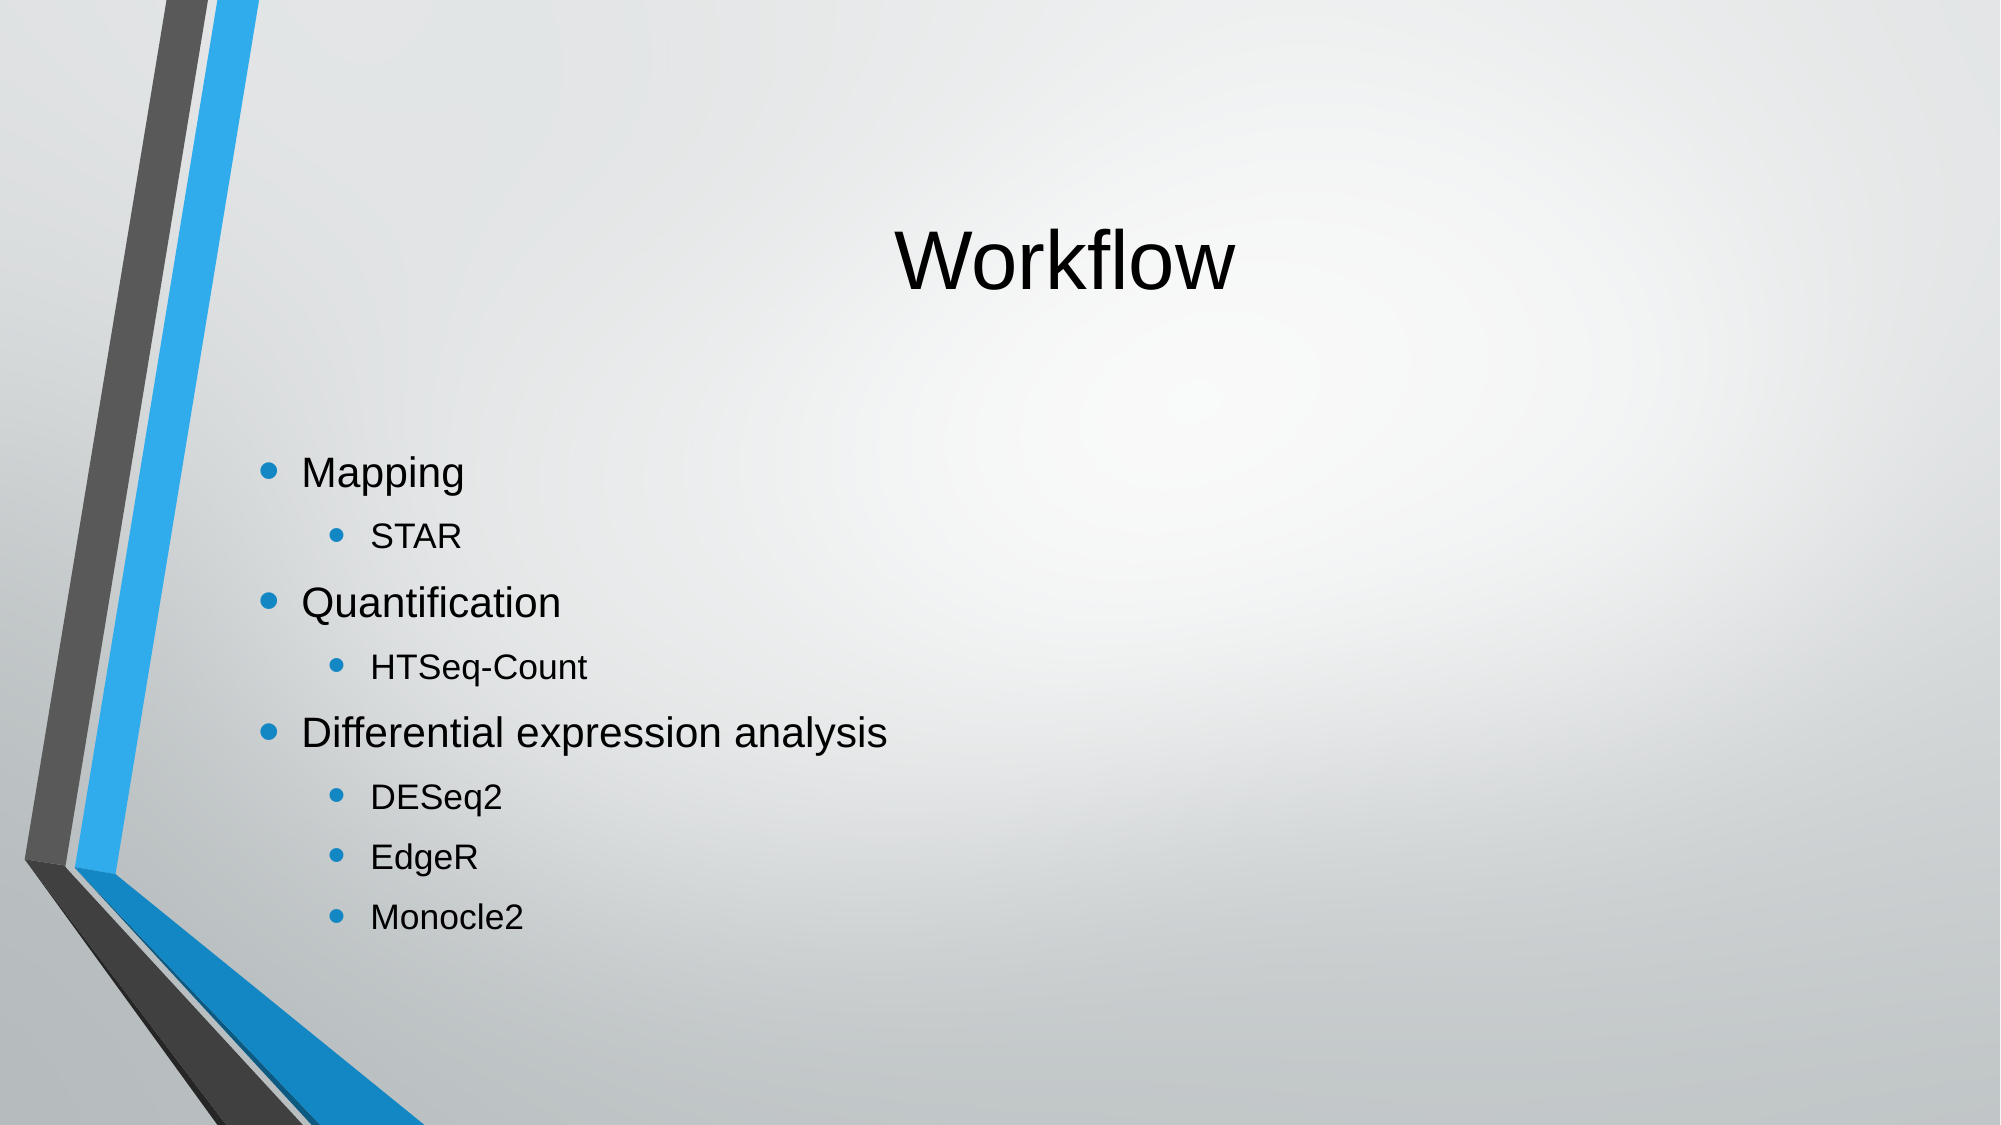

# Workflow
Mapping
STAR
Quantification
HTSeq-Count
Differential expression analysis
DESeq2
EdgeR
Monocle2